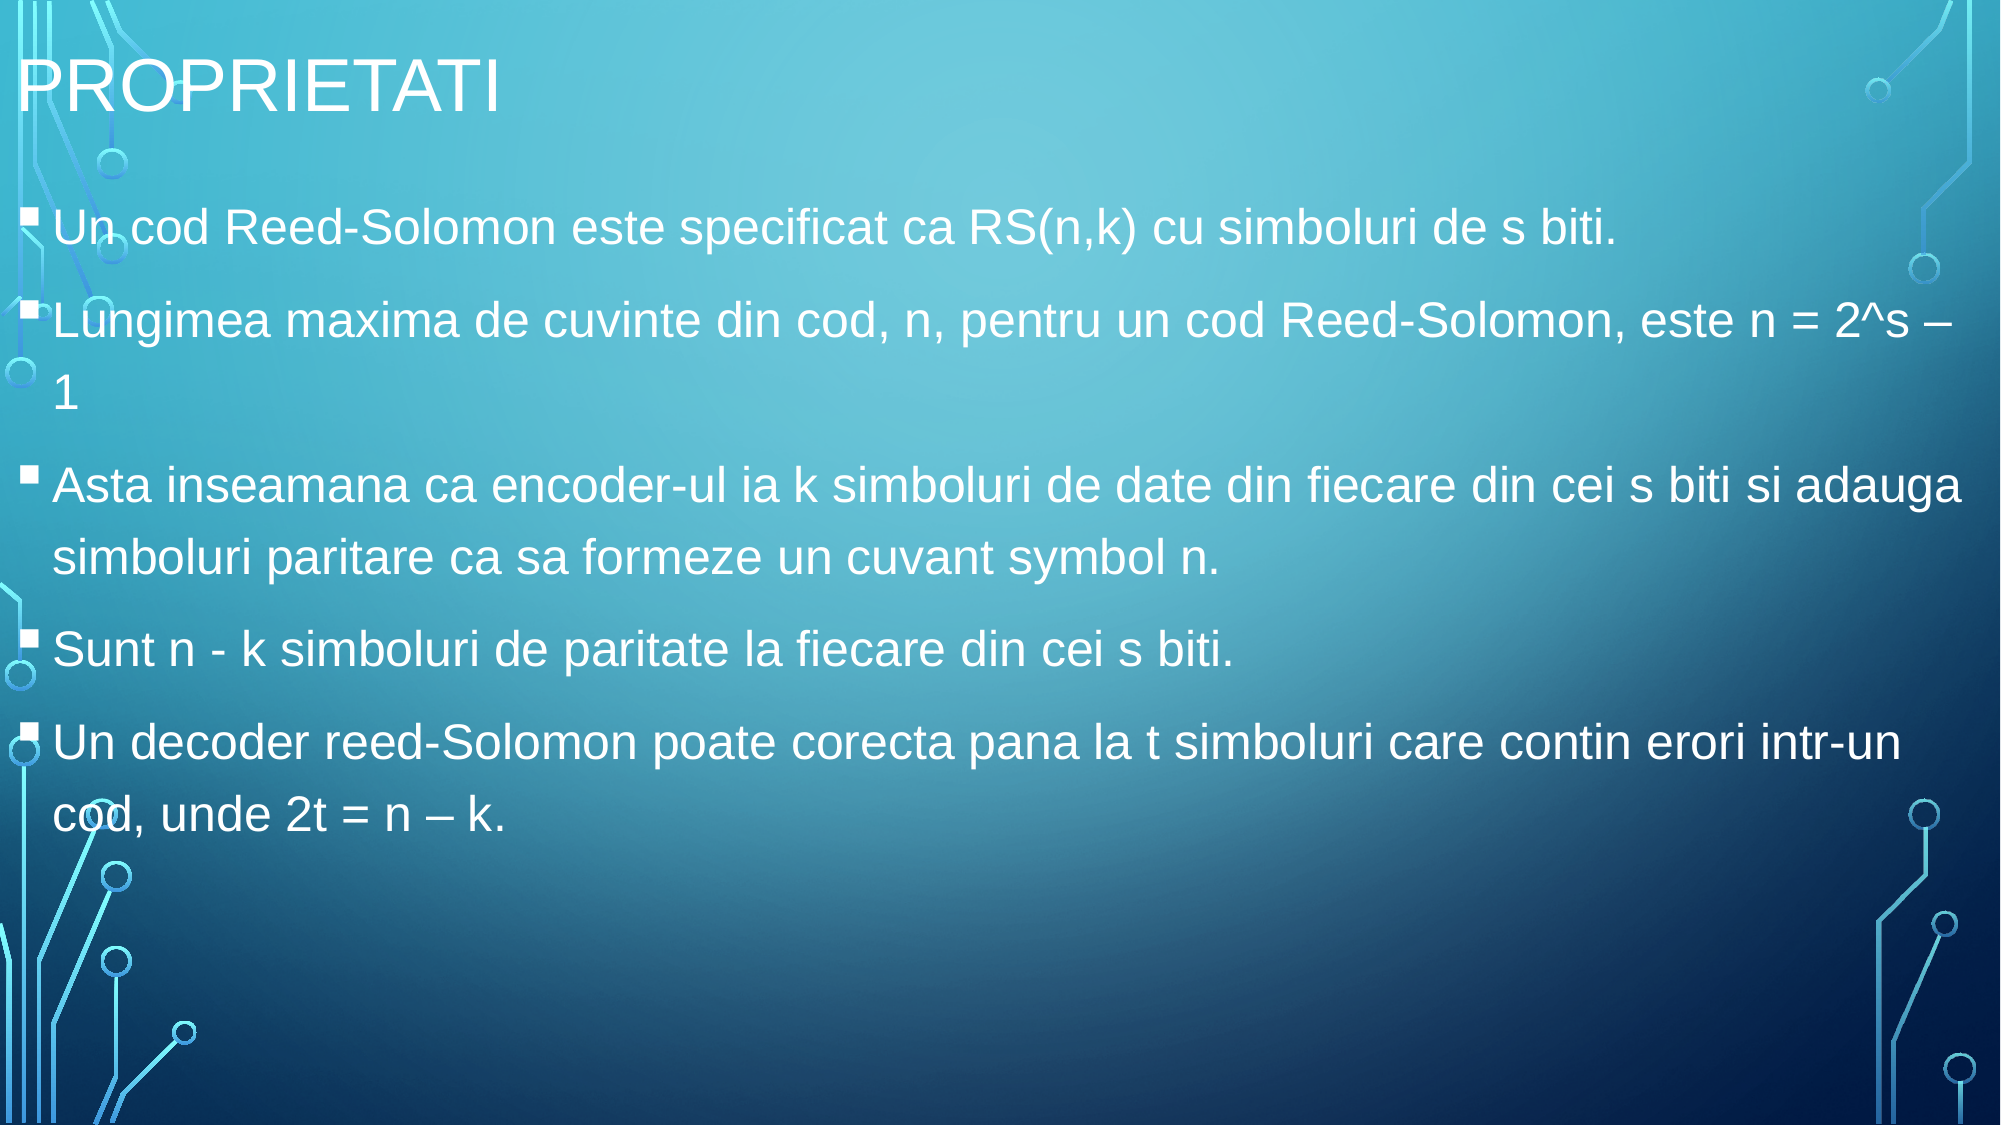

# Proprietati
Un cod Reed-Solomon este specificat ca RS(n,k) cu simboluri de s biti.
Lungimea maxima de cuvinte din cod, n, pentru un cod Reed-Solomon, este n = 2^s – 1
Asta inseamana ca encoder-ul ia k simboluri de date din fiecare din cei s biti si adauga simboluri paritare ca sa formeze un cuvant symbol n.
Sunt n - k simboluri de paritate la fiecare din cei s biti.
Un decoder reed-Solomon poate corecta pana la t simboluri care contin erori intr-un cod, unde 2t = n – k.